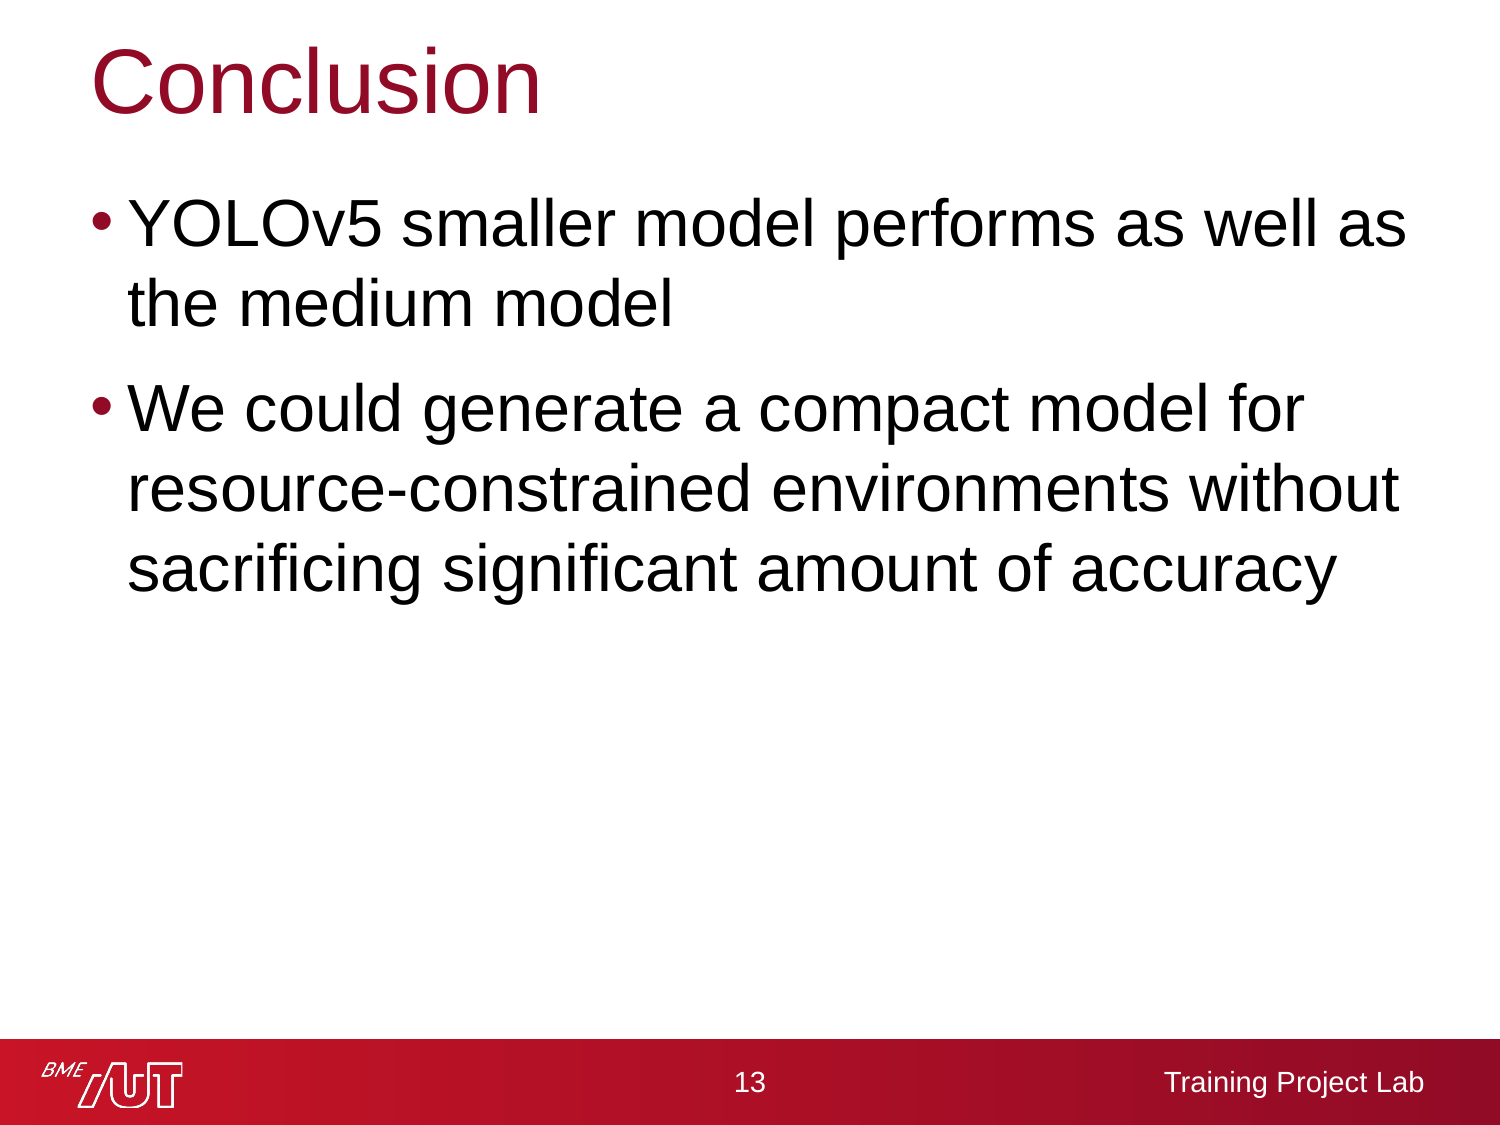

# Conclusion
YOLOv5 smaller model performs as well as the medium model
We could generate a compact model for resource-constrained environments without sacrificing significant amount of accuracy

13
Training Project Lab